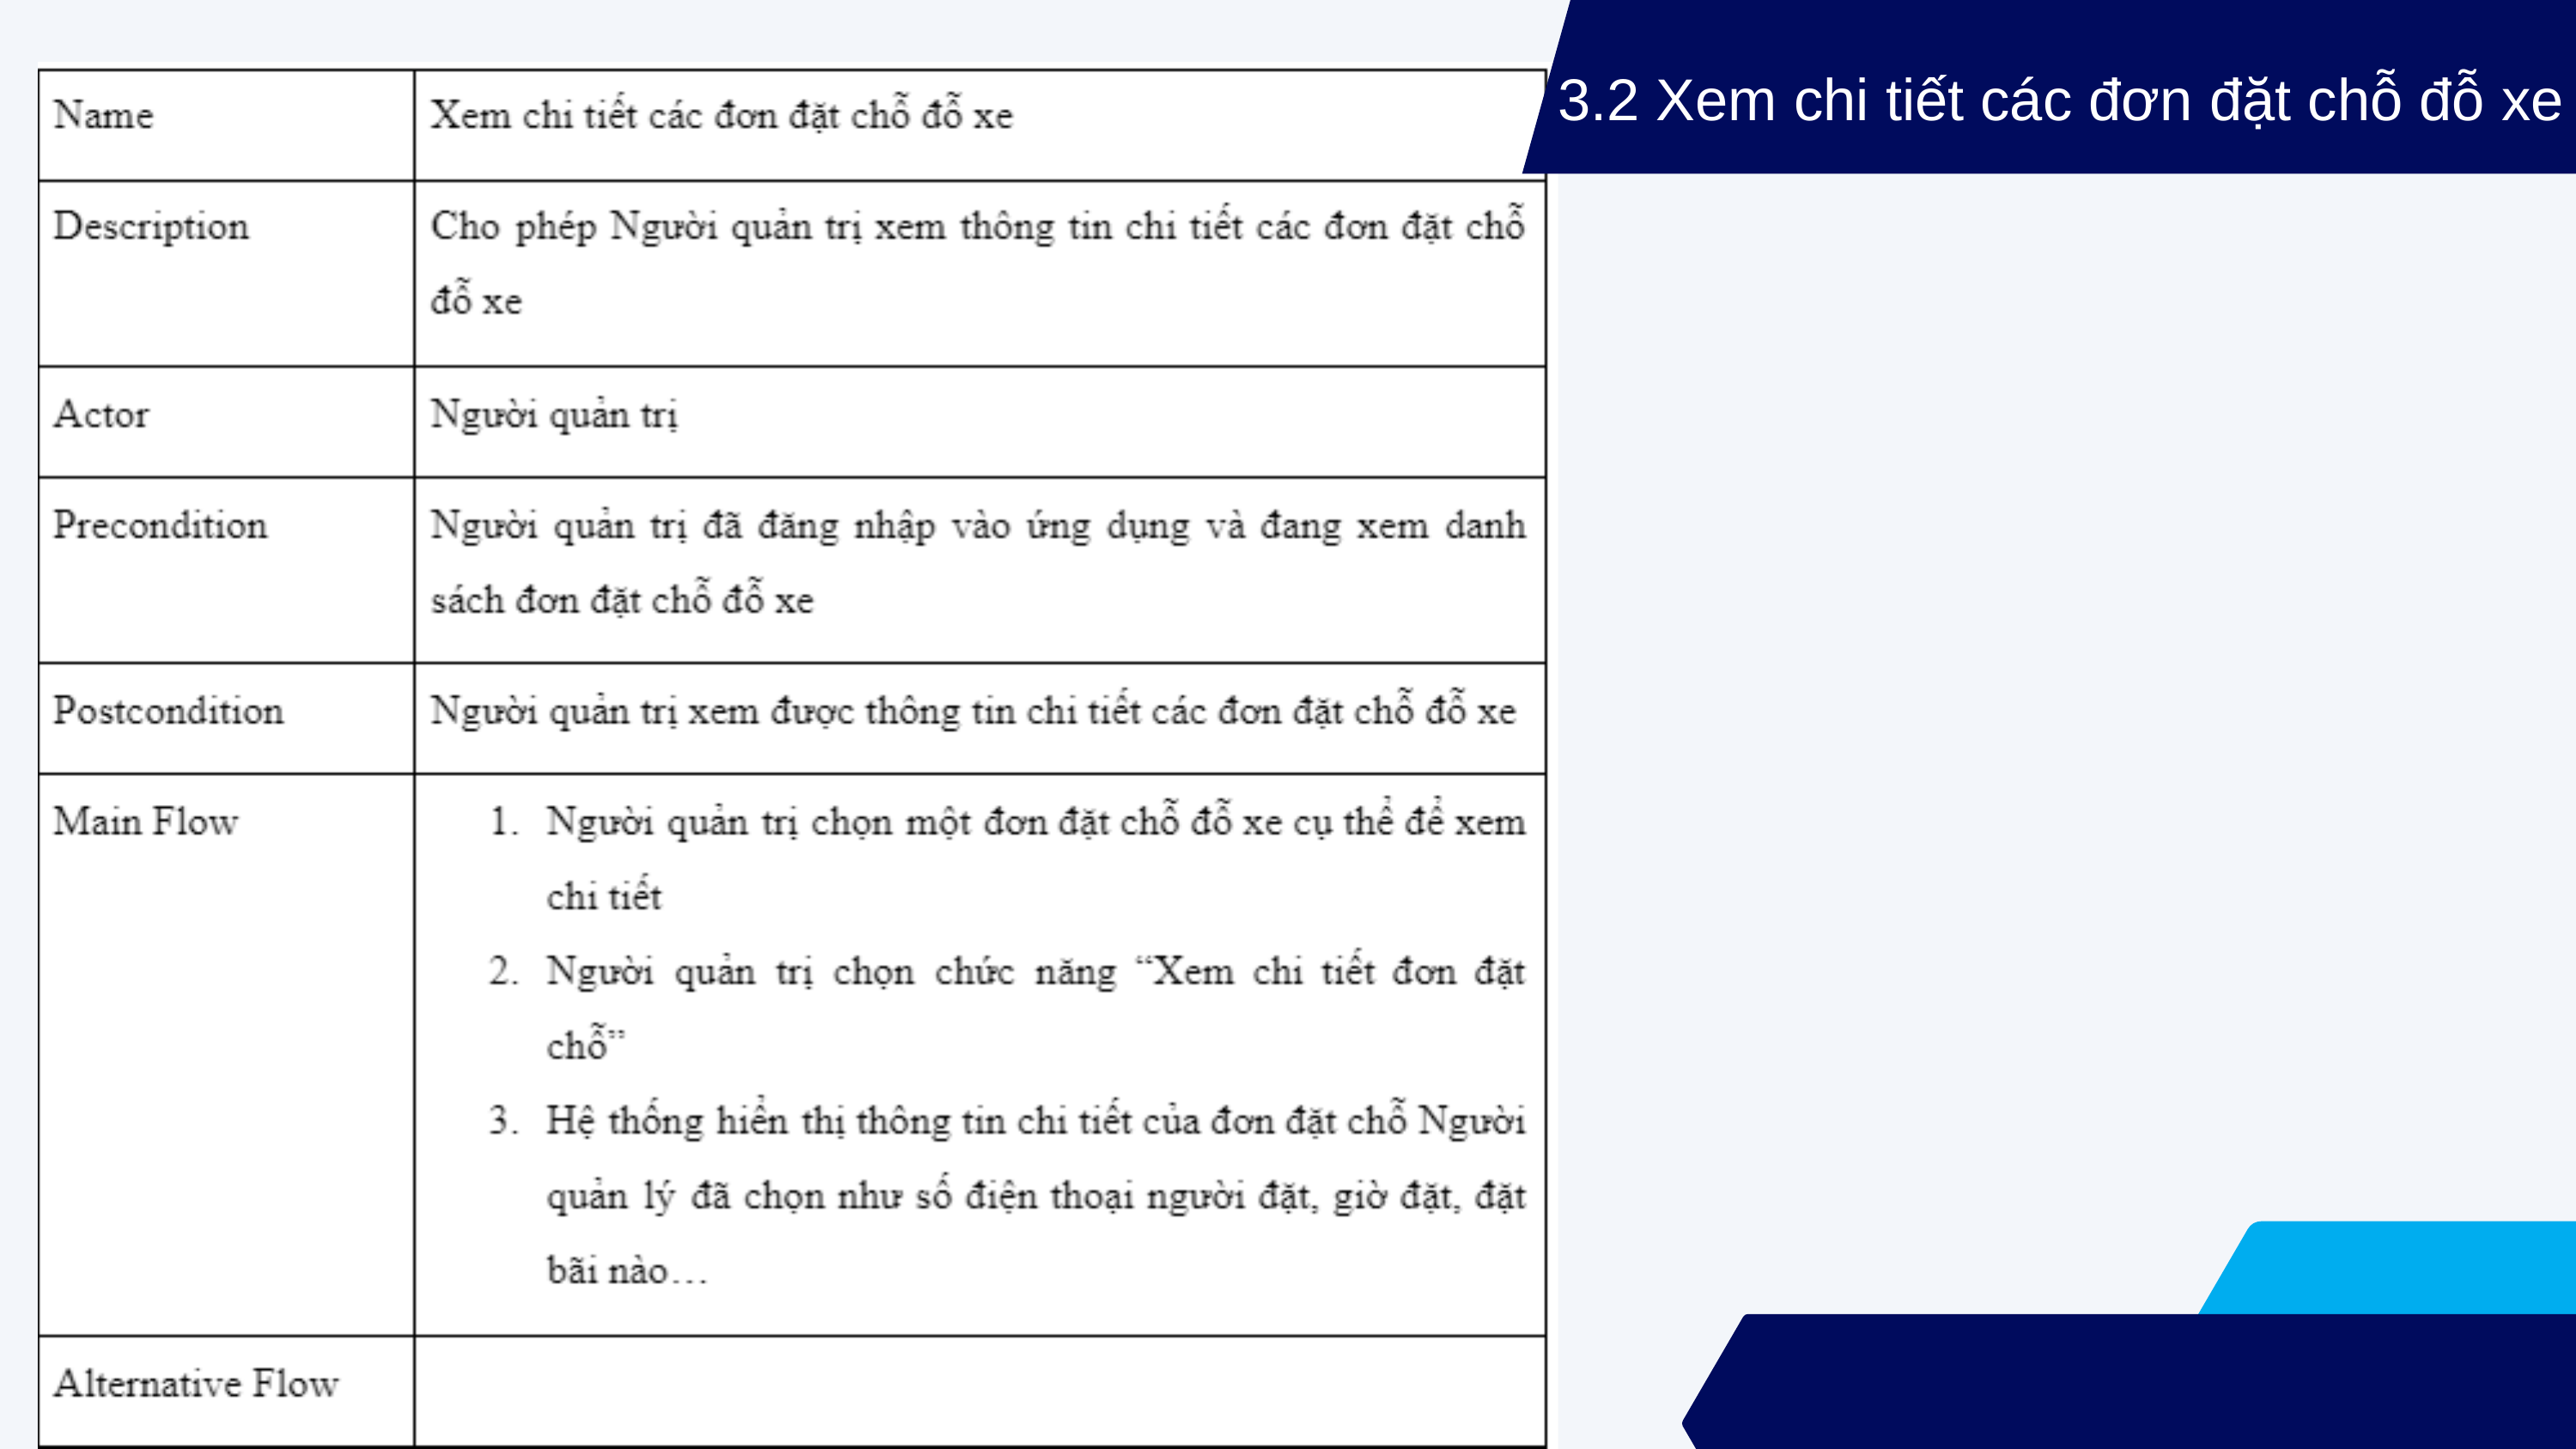

3.2 Xem chi tiết các đơn đặt chỗ đỗ xe